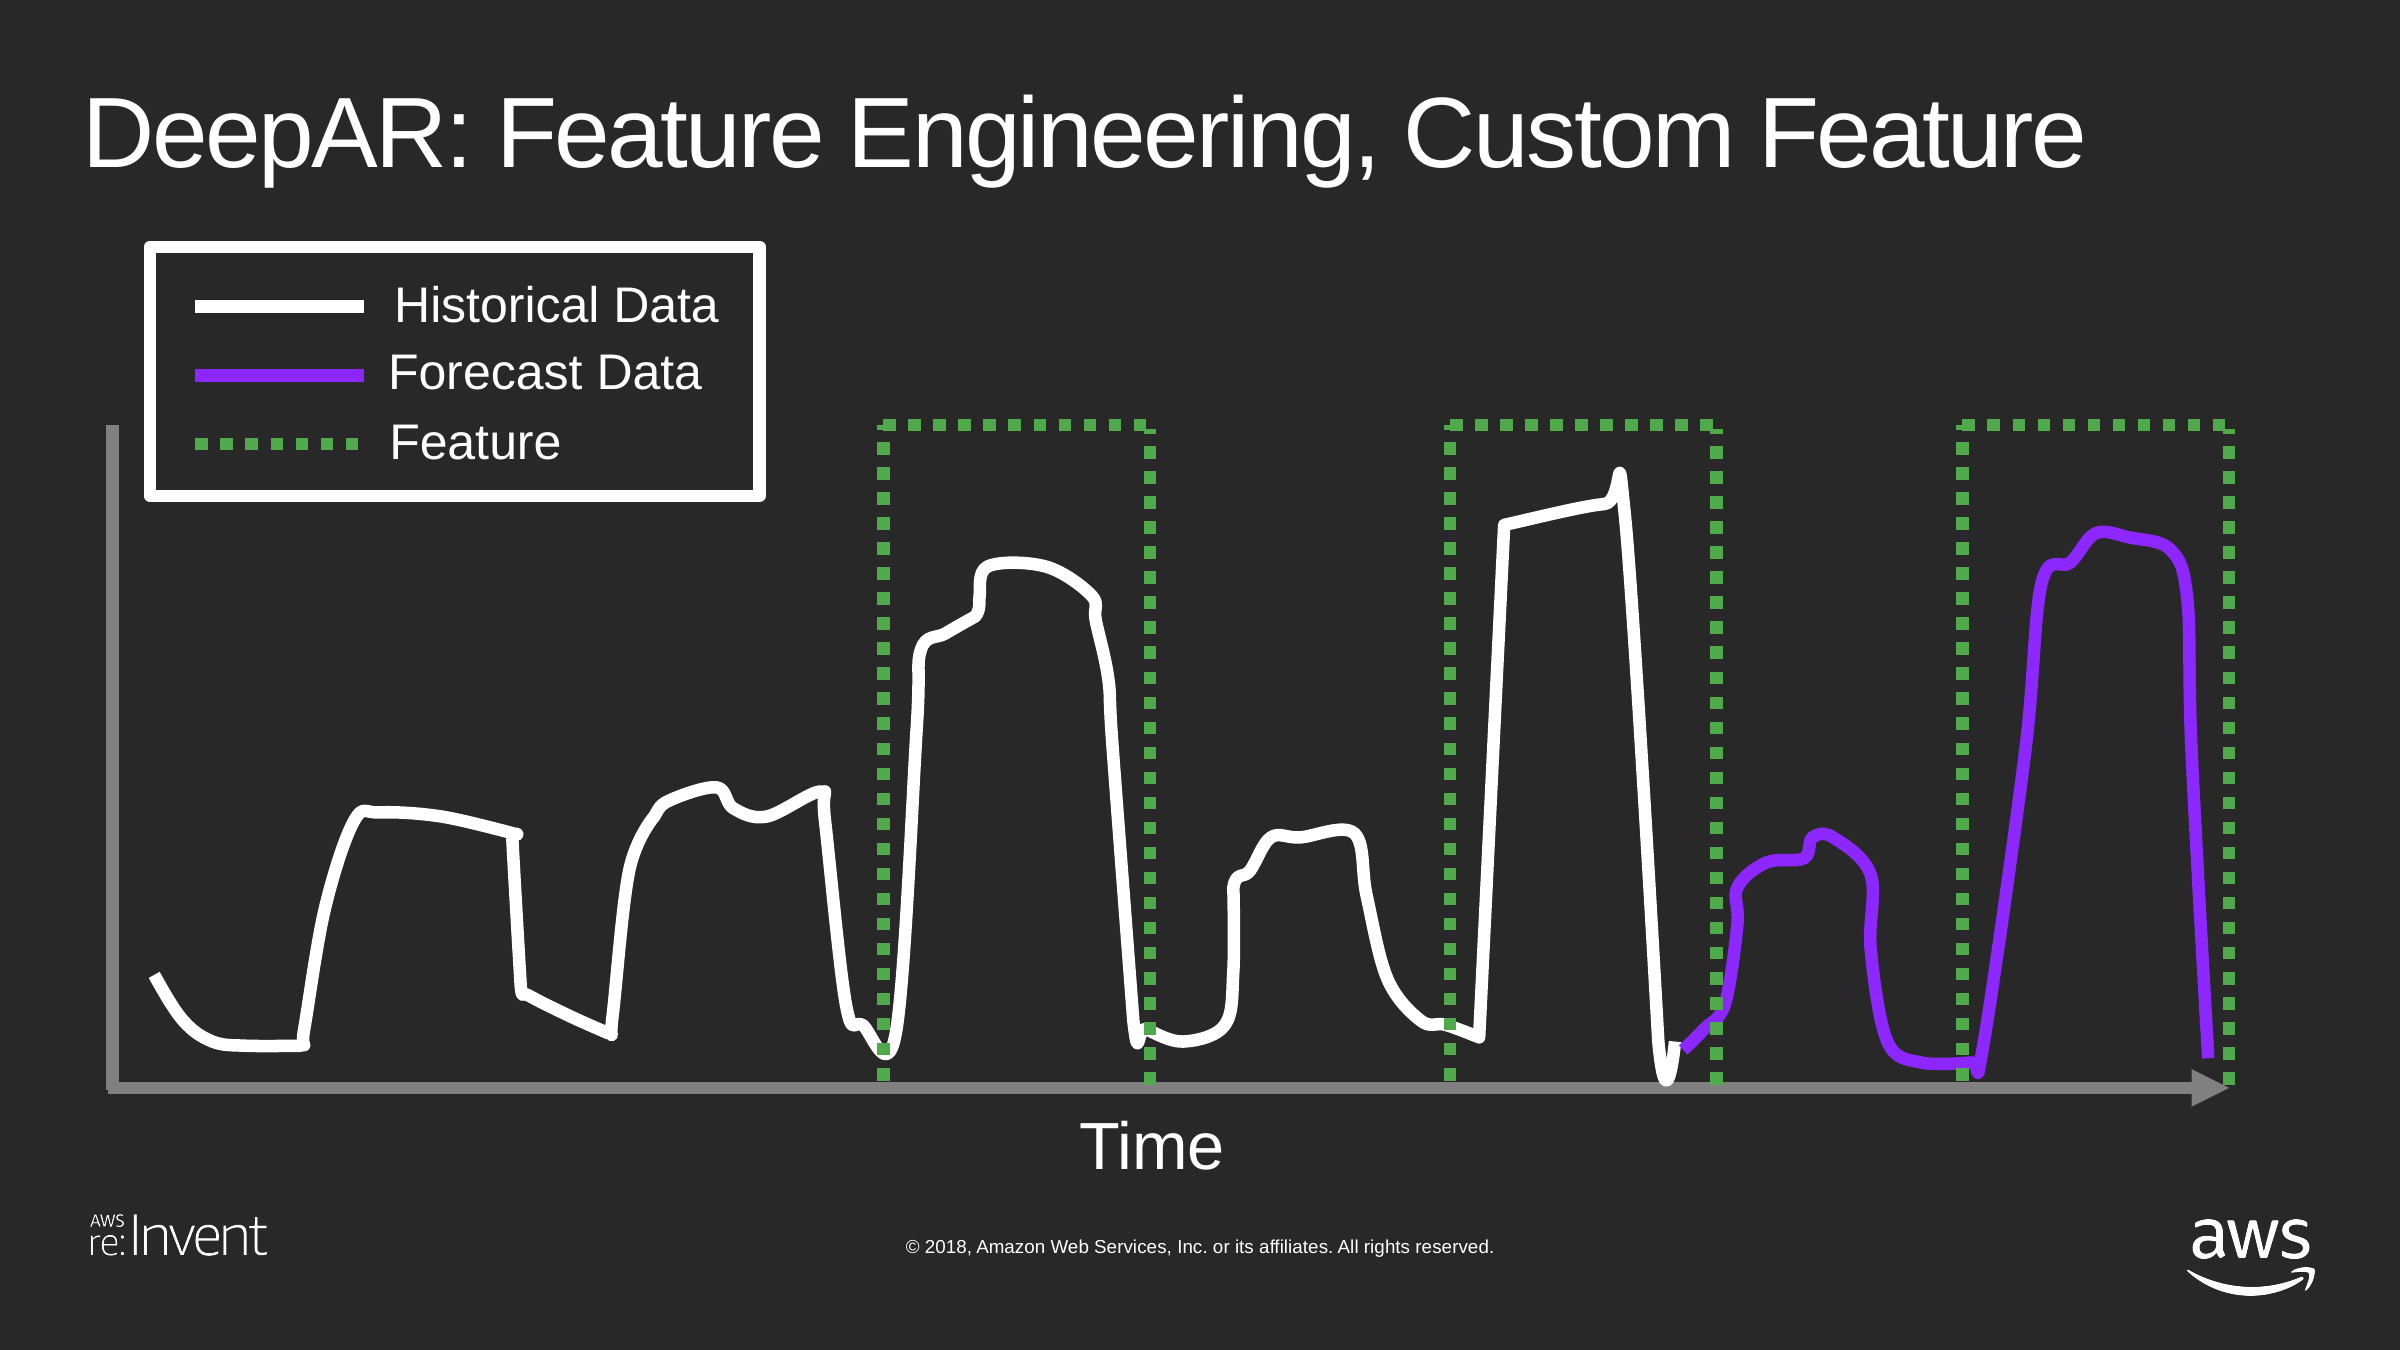

# DeepAR: Feature Engineering, Custom Feature

Historical Data
Forecast Data
Feature

Time